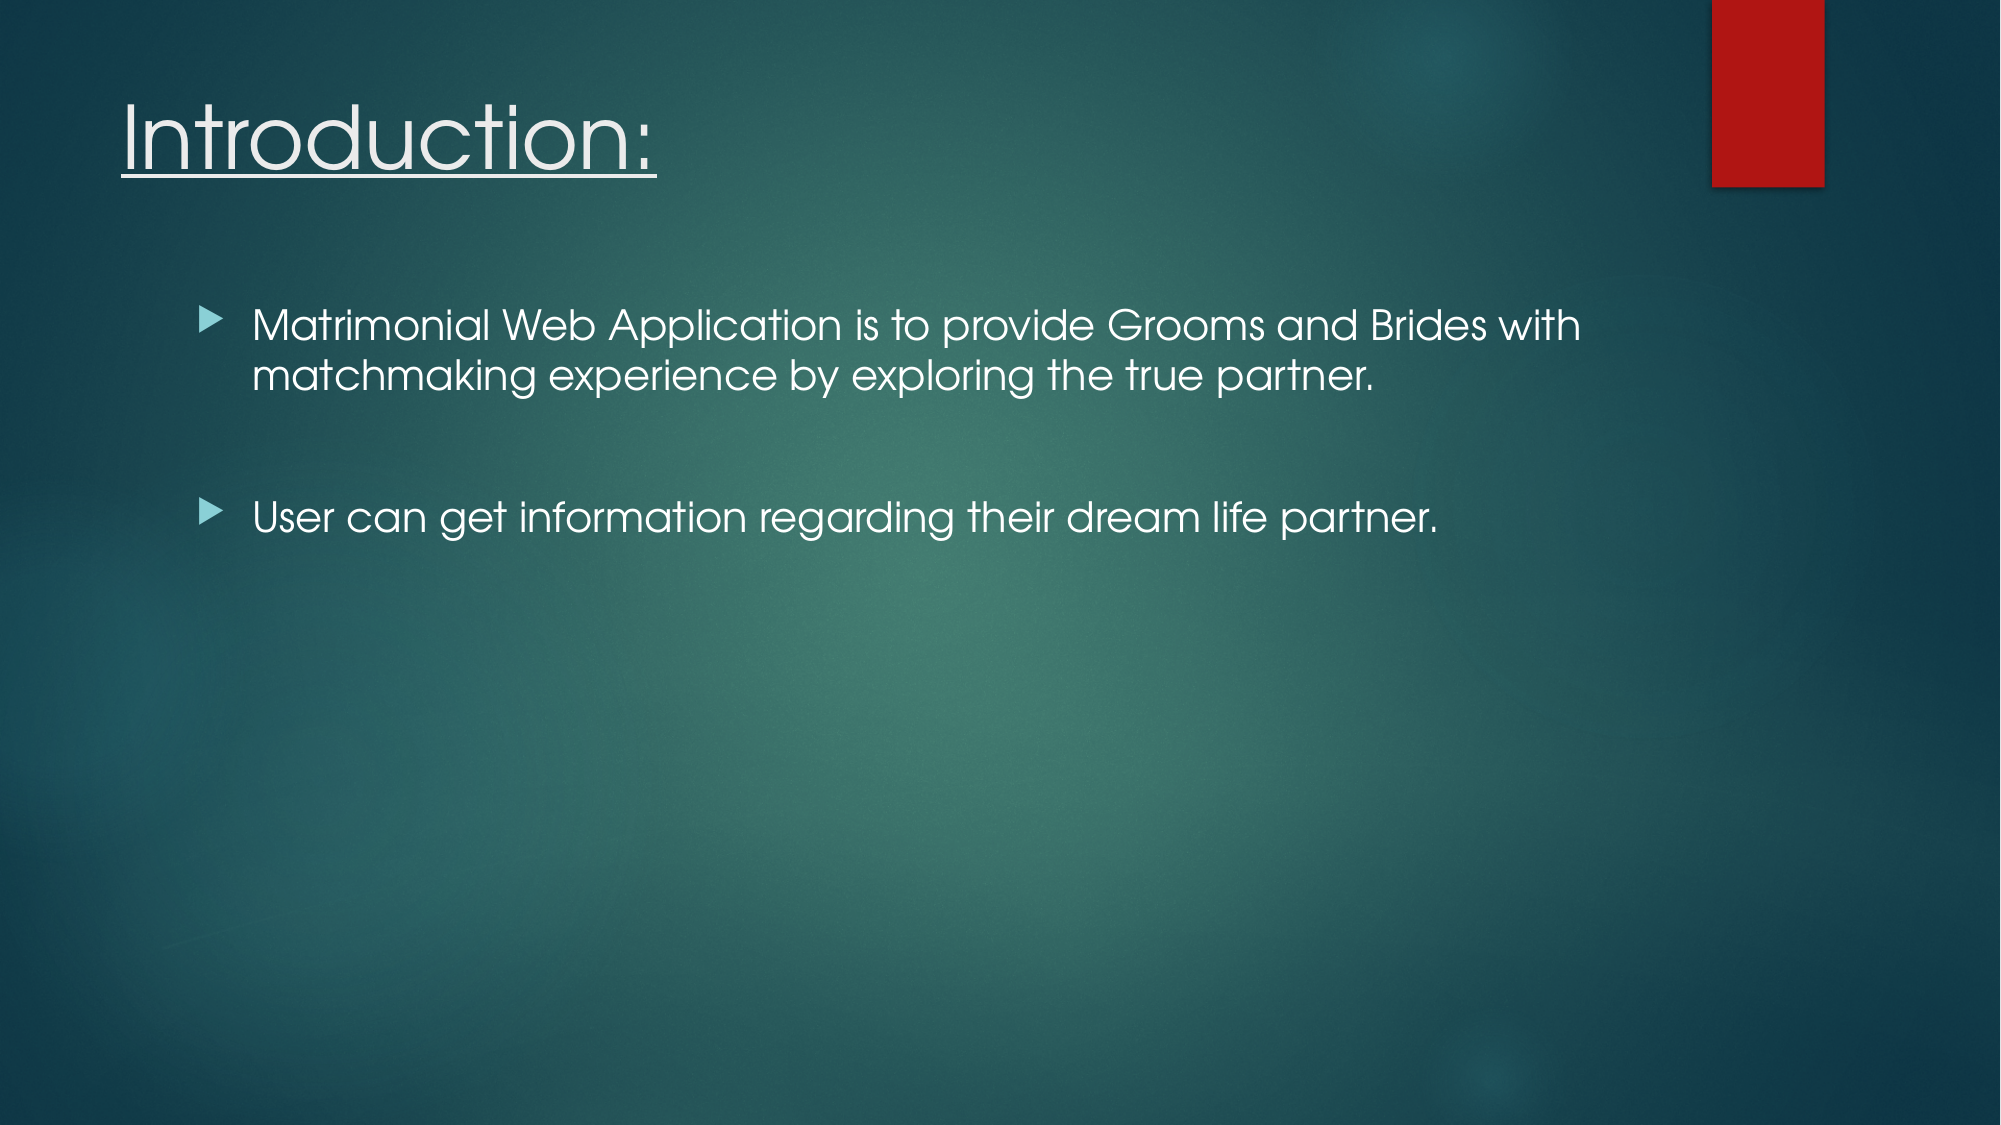

# Introduction:

Matrimonial Web Application is to provide Grooms and Brides with matchmaking experience by exploring the true partner.

User can get information regarding their dream life partner.